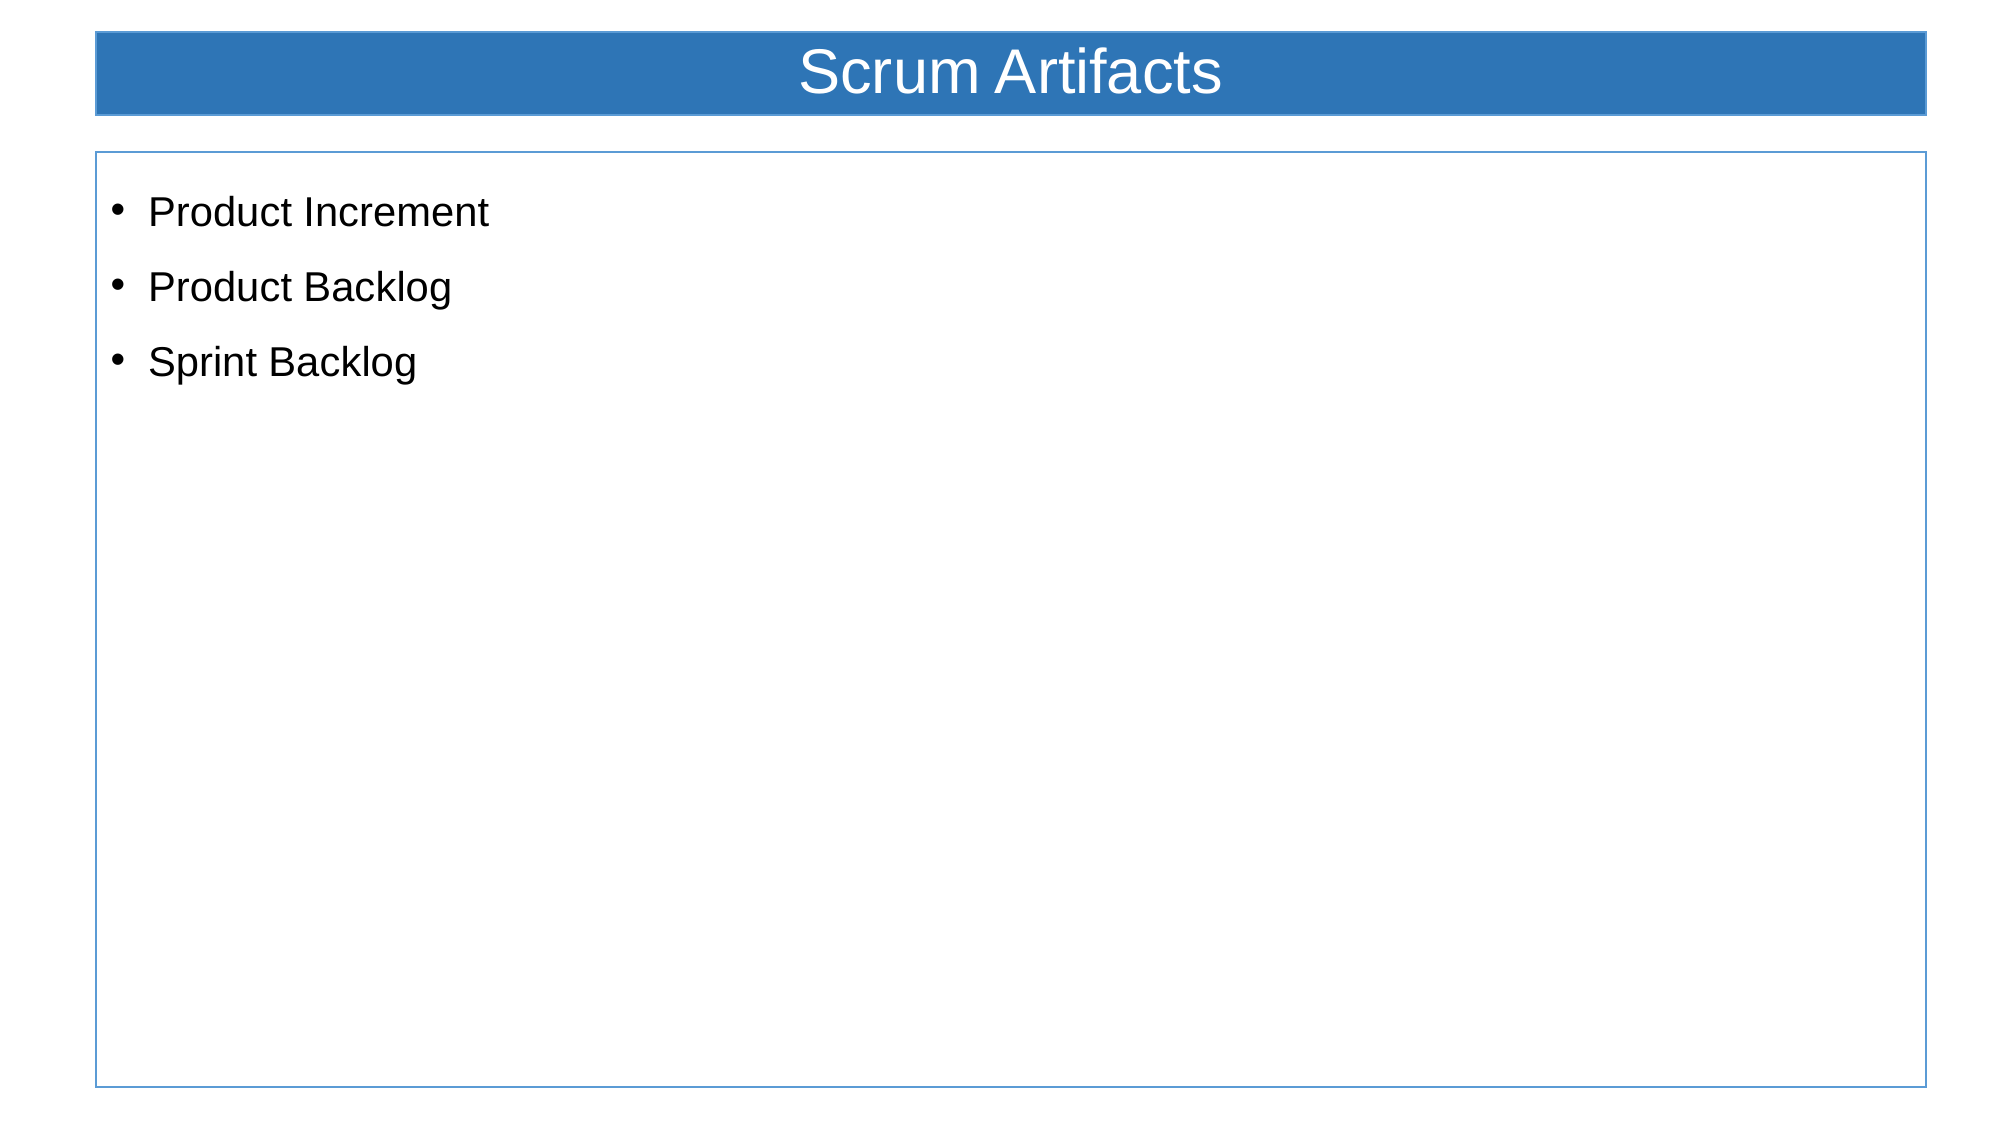

# Scrum Artifacts
Product Increment
Product Backlog
Sprint Backlog